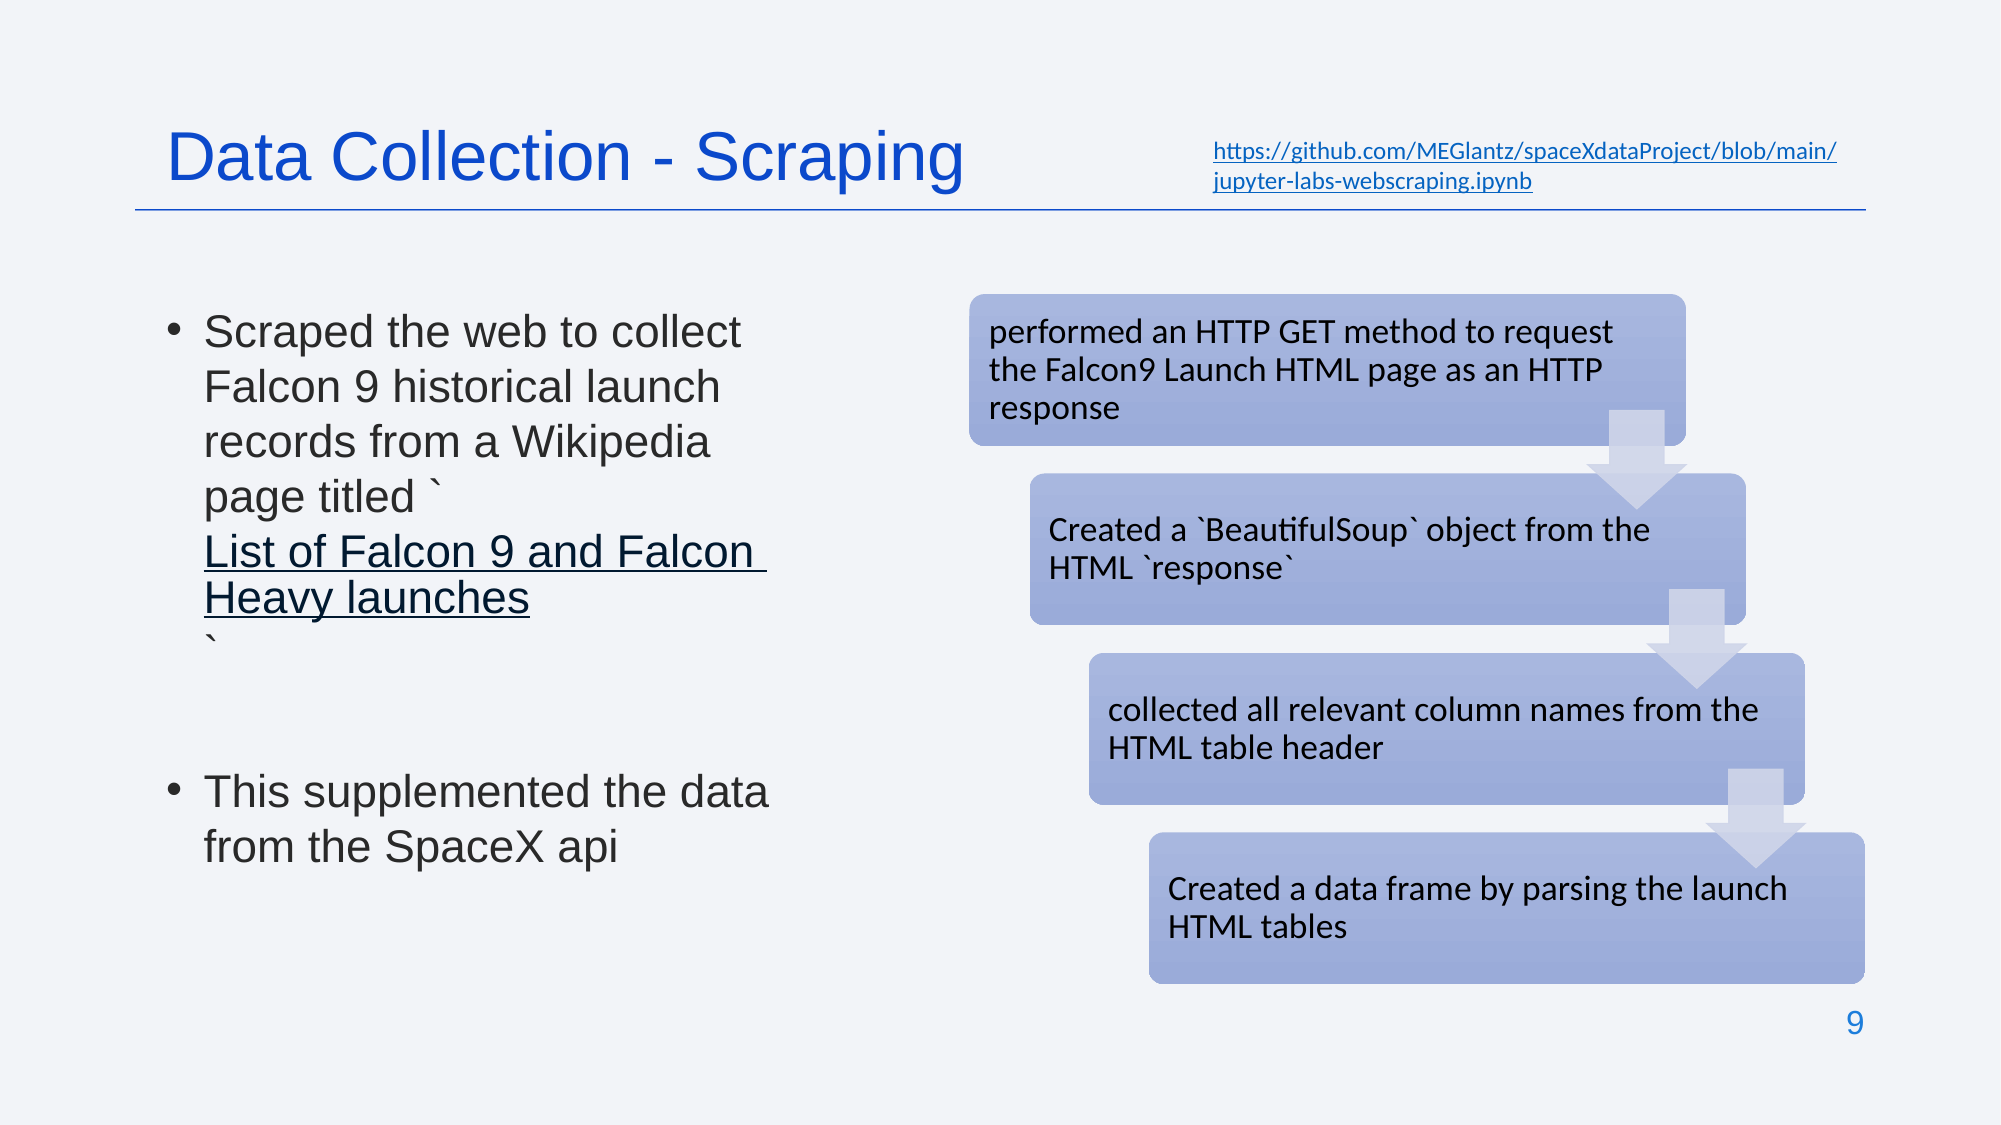

Data Collection - Scraping
https://github.com/MEGlantz/spaceXdataProject/blob/main/jupyter-labs-webscraping.ipynb
Scraped the web to collect Falcon 9 historical launch records from a Wikipedia page titled `List of Falcon 9 and Falcon Heavy launches`
This supplemented the data from the SpaceX api
performed an HTTP GET method to request the Falcon9 Launch HTML page as an HTTP response
Created a `BeautifulSoup` object from the HTML `response`
collected all relevant column names from the HTML table header
Created a data frame by parsing the launch HTML tables

9